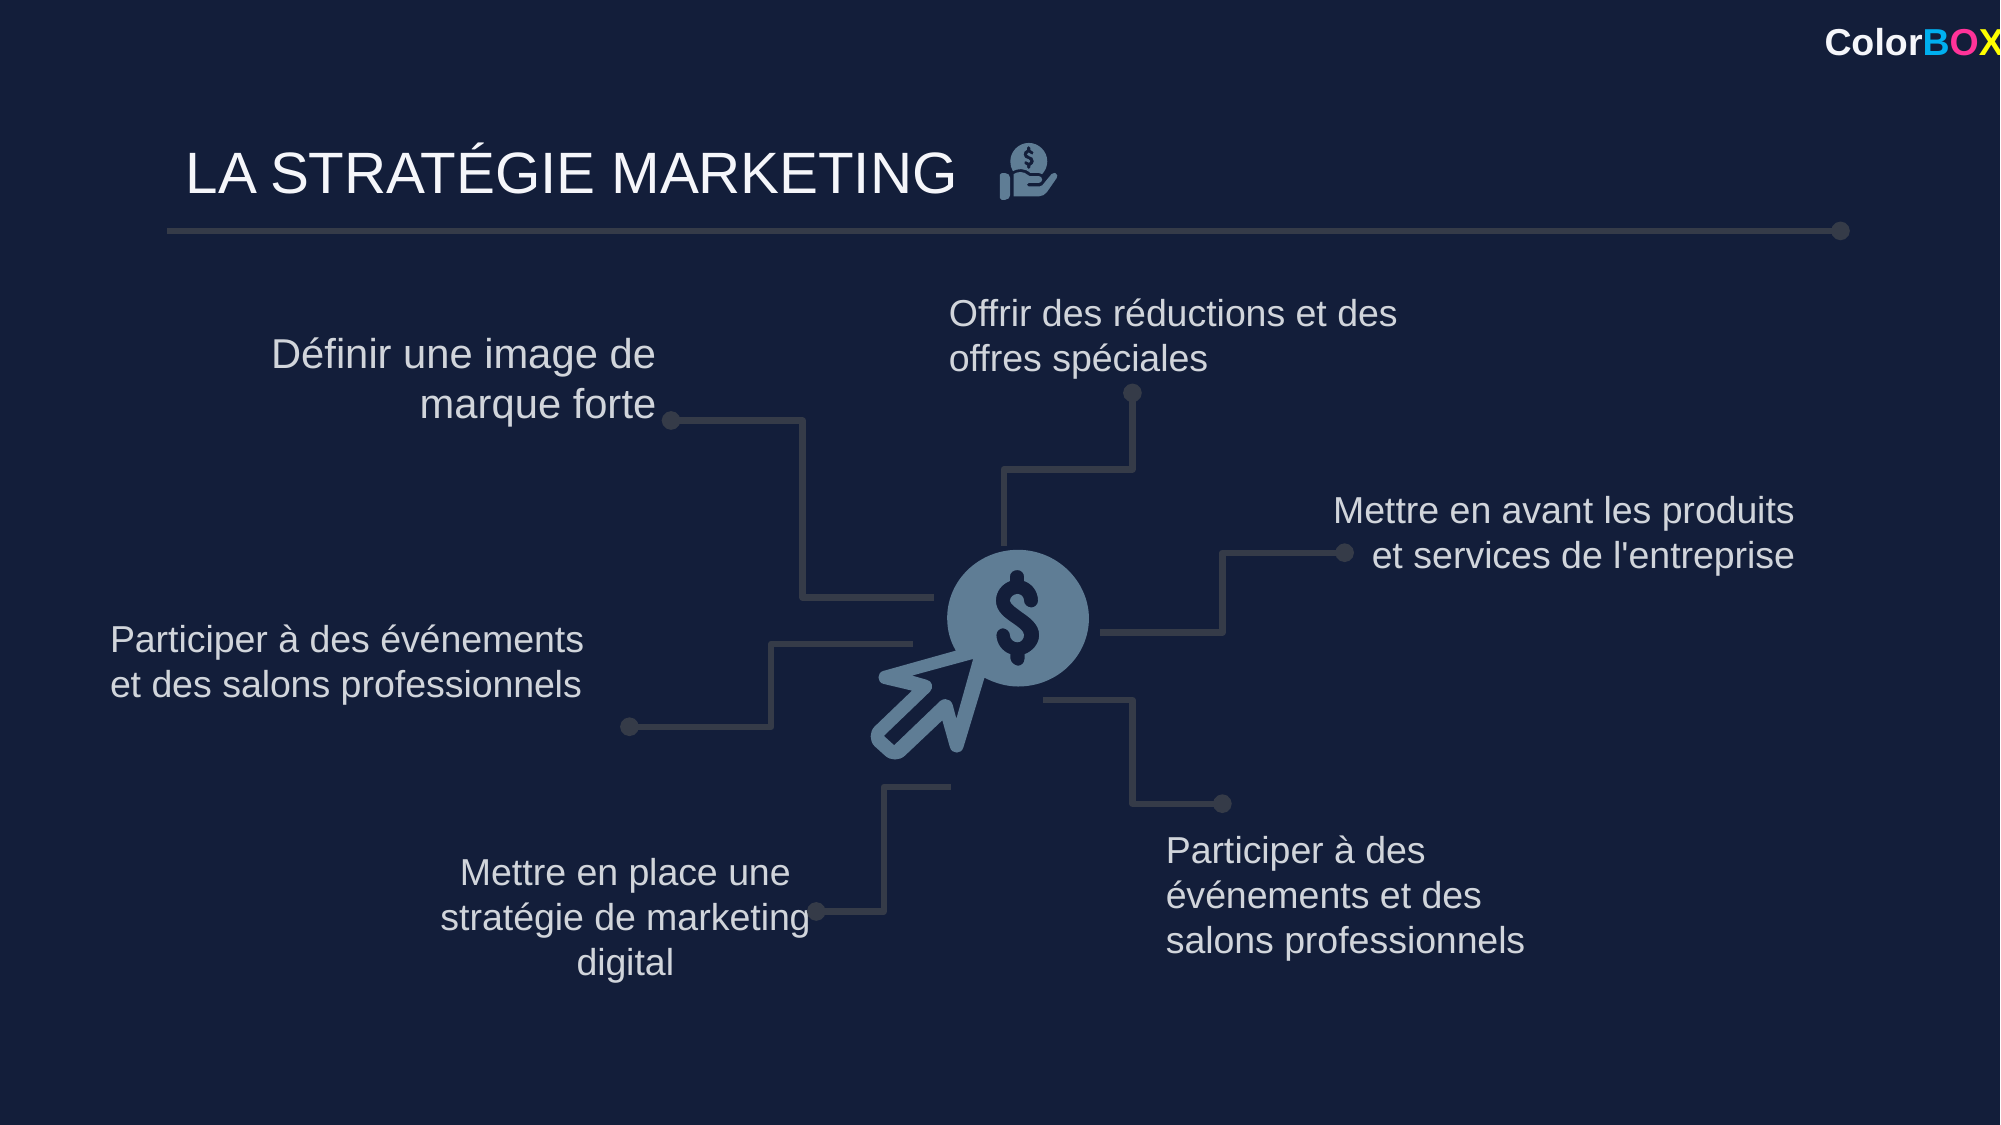

ColorBOX
LA STRATÉGIE MARKETING

Offrir des réductions et des offres spéciales
Définir une image de marque forte
Mettre en avant les produits et services de l'entreprise

Participer à des événements et des salons professionnels
Participer à des événements et des salons professionnels
Mettre en place une stratégie de marketing digital